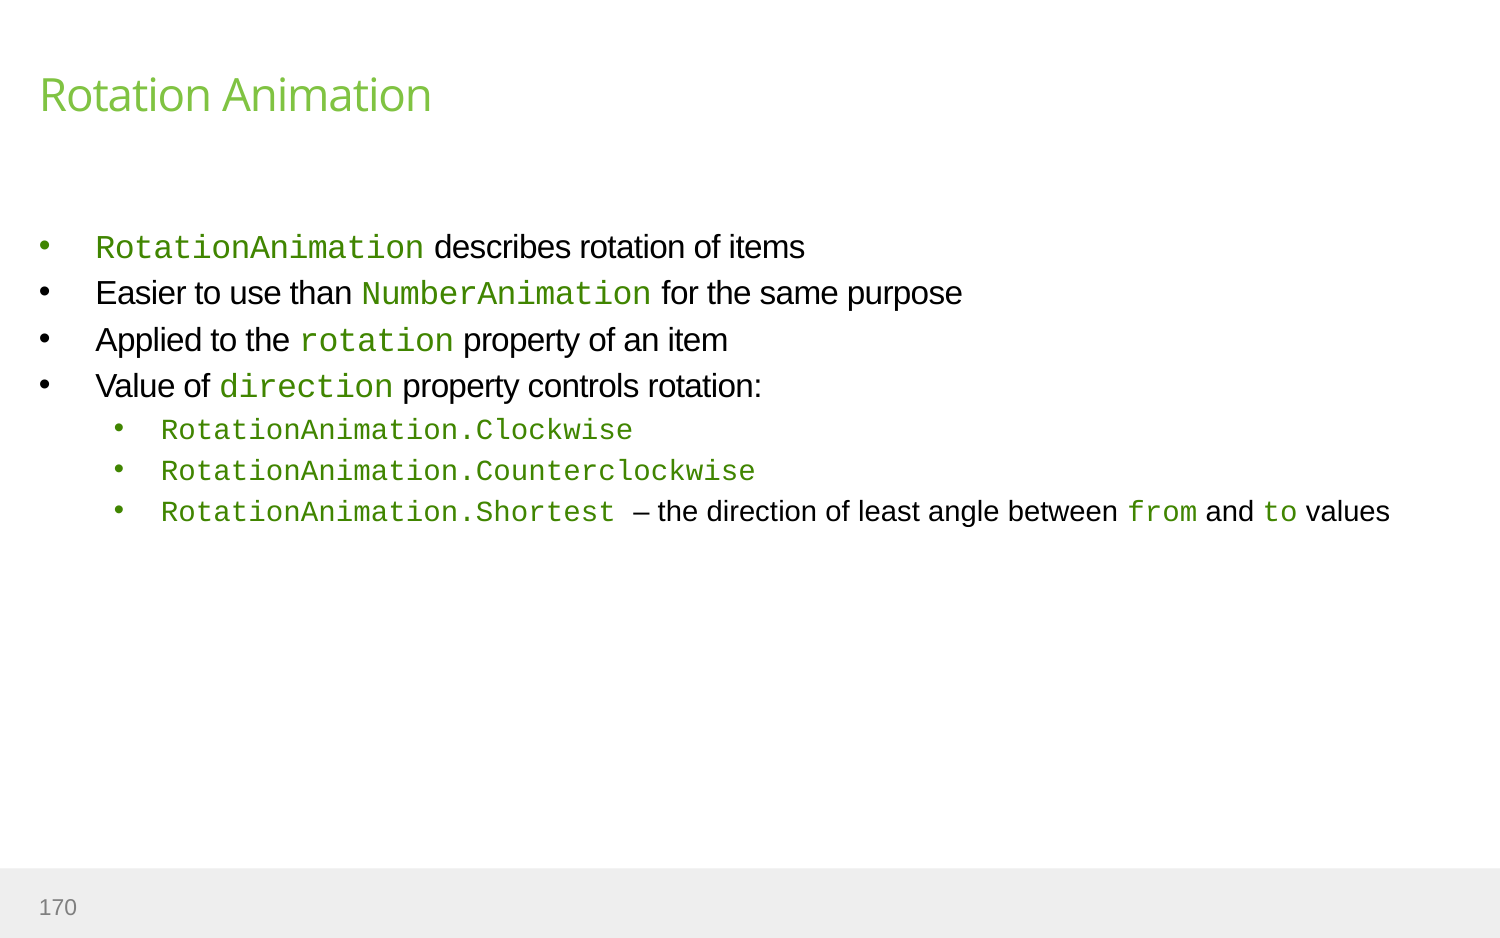

# Rotation Animation
RotationAnimation describes rotation of items
Easier to use than NumberAnimation for the same purpose
Applied to the rotation property of an item
Value of direction property controls rotation:
RotationAnimation.Clockwise
RotationAnimation.Counterclockwise
RotationAnimation.Shortest – the direction of least angle between from and to values

170